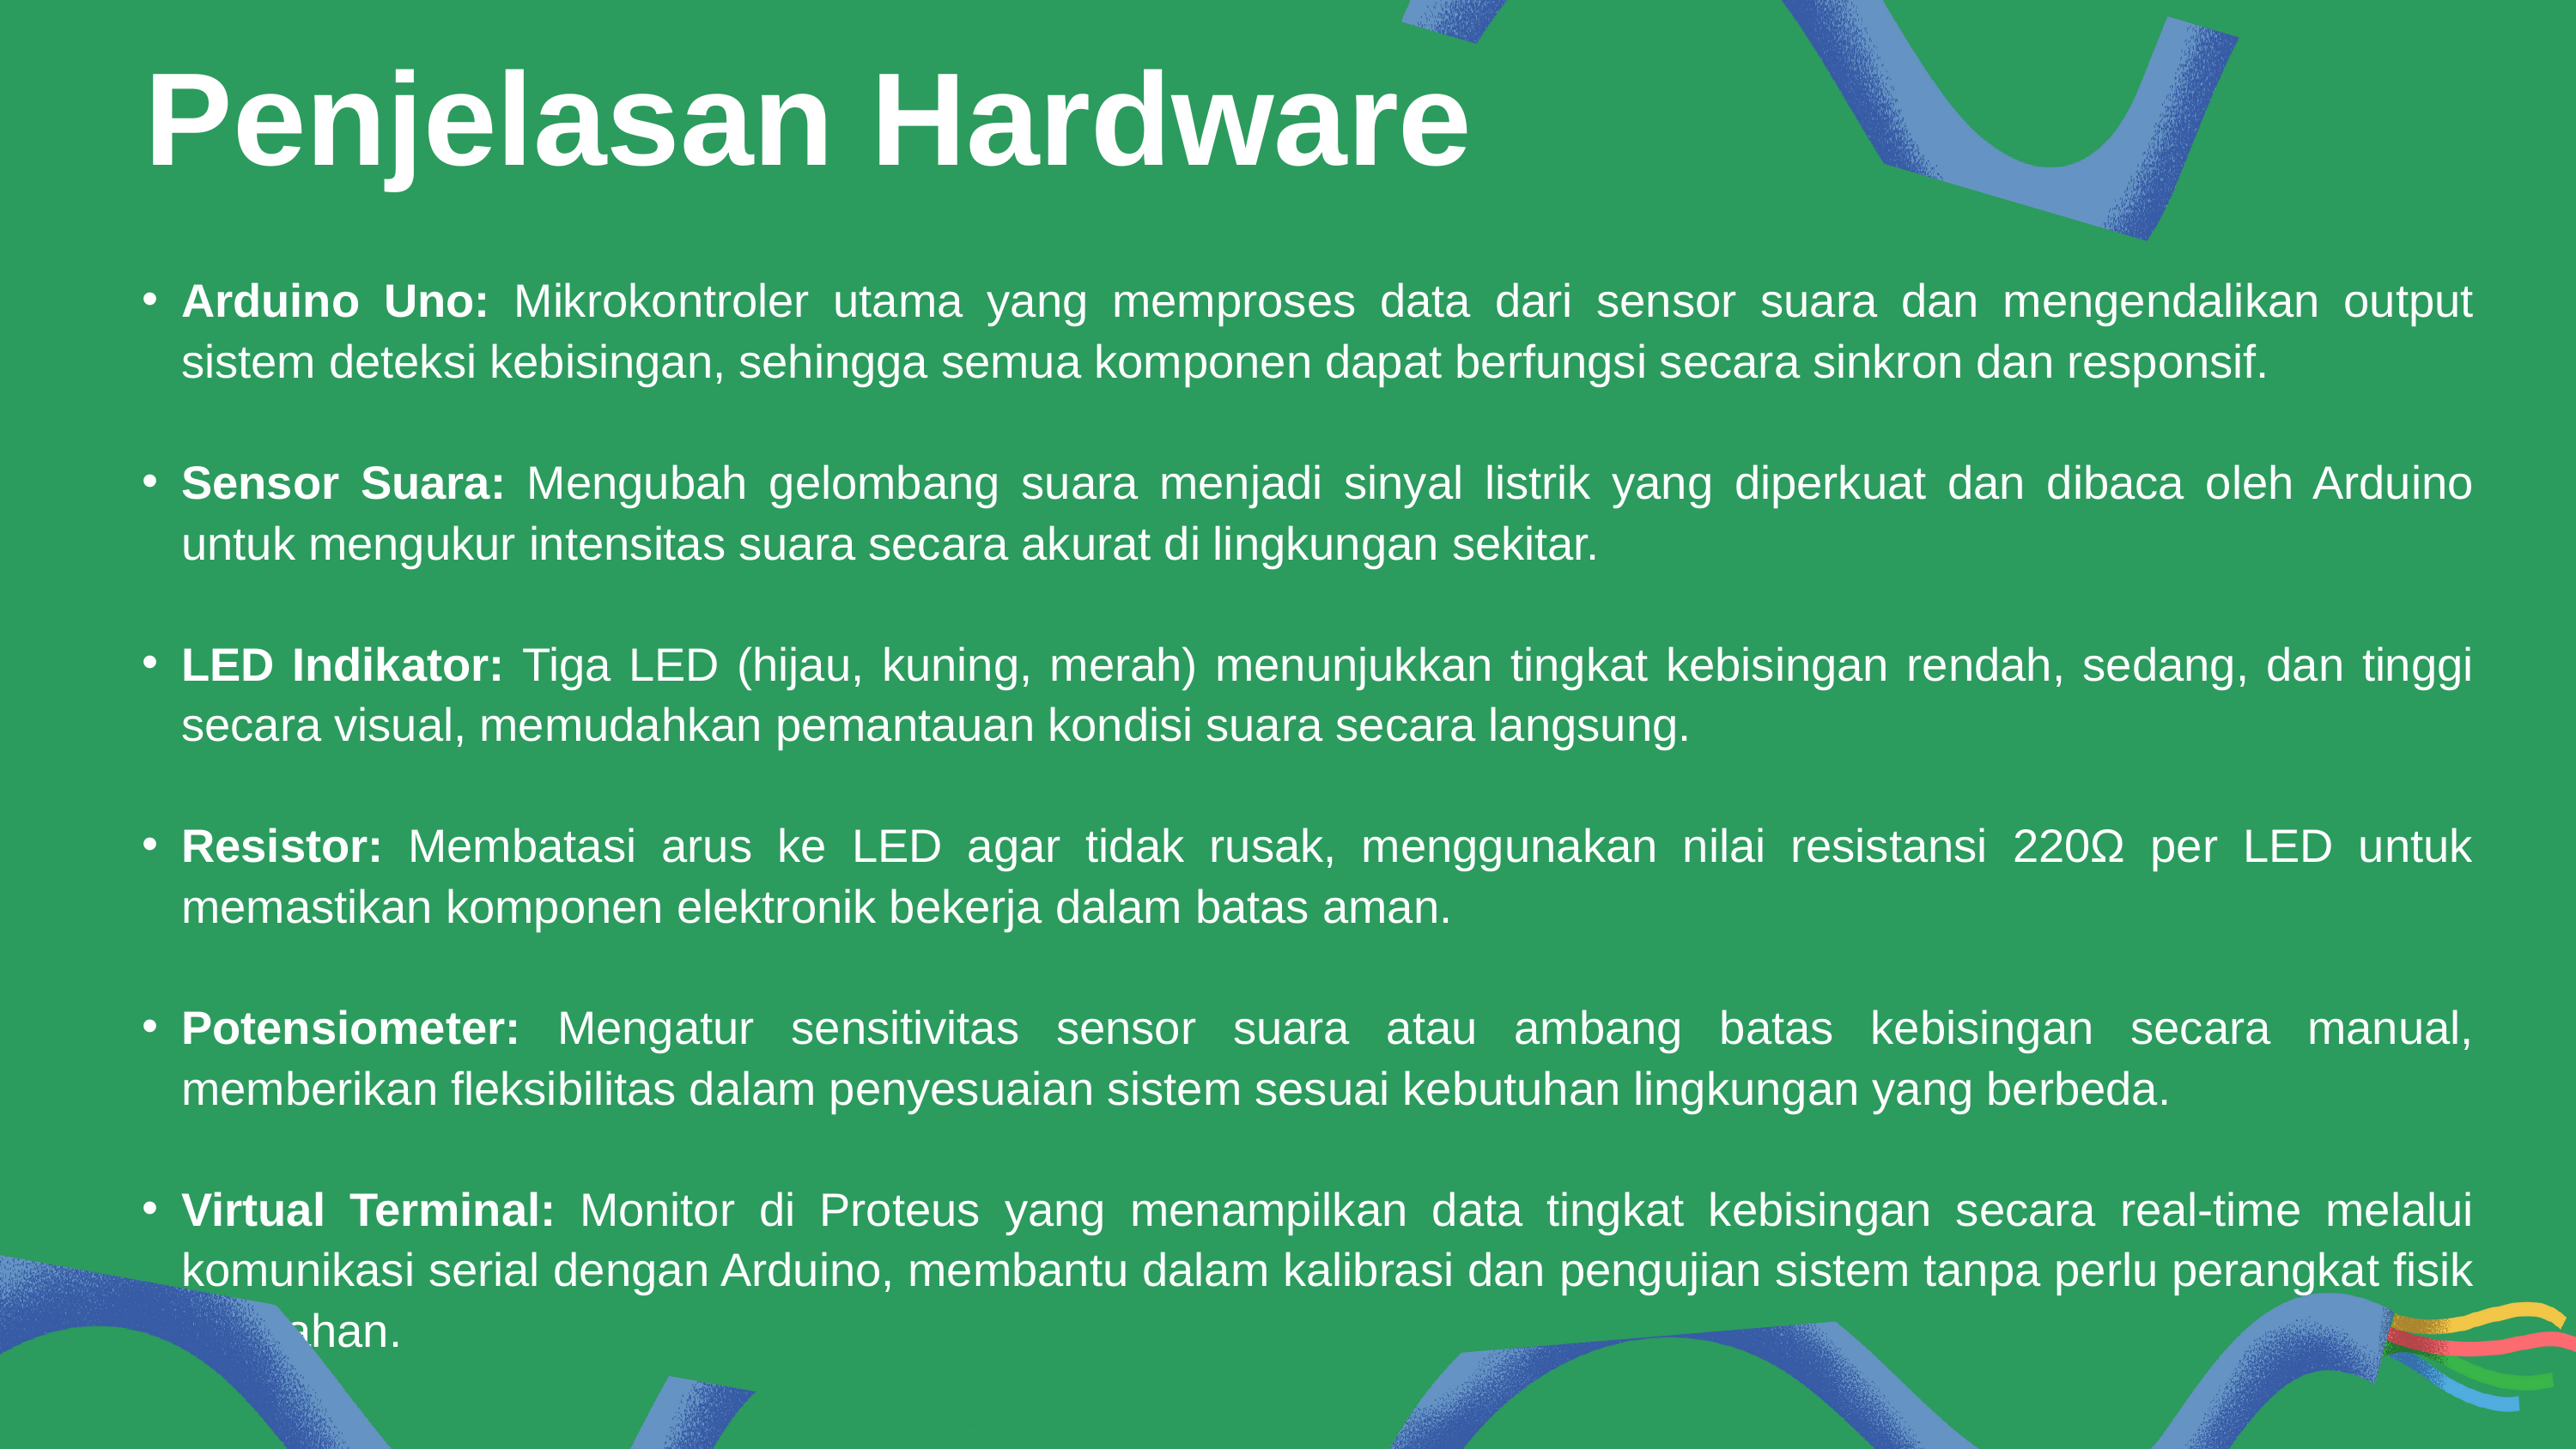

Penjelasan Hardware
Arduino Uno: Mikrokontroler utama yang memproses data dari sensor suara dan mengendalikan output sistem deteksi kebisingan, sehingga semua komponen dapat berfungsi secara sinkron dan responsif.

Sensor Suara: Mengubah gelombang suara menjadi sinyal listrik yang diperkuat dan dibaca oleh Arduino untuk mengukur intensitas suara secara akurat di lingkungan sekitar.

LED Indikator: Tiga LED (hijau, kuning, merah) menunjukkan tingkat kebisingan rendah, sedang, dan tinggi secara visual, memudahkan pemantauan kondisi suara secara langsung.

Resistor: Membatasi arus ke LED agar tidak rusak, menggunakan nilai resistansi 220Ω per LED untuk memastikan komponen elektronik bekerja dalam batas aman.

Potensiometer: Mengatur sensitivitas sensor suara atau ambang batas kebisingan secara manual, memberikan fleksibilitas dalam penyesuaian sistem sesuai kebutuhan lingkungan yang berbeda.

Virtual Terminal: Monitor di Proteus yang menampilkan data tingkat kebisingan secara real-time melalui komunikasi serial dengan Arduino, membantu dalam kalibrasi dan pengujian sistem tanpa perlu perangkat fisik tambahan.